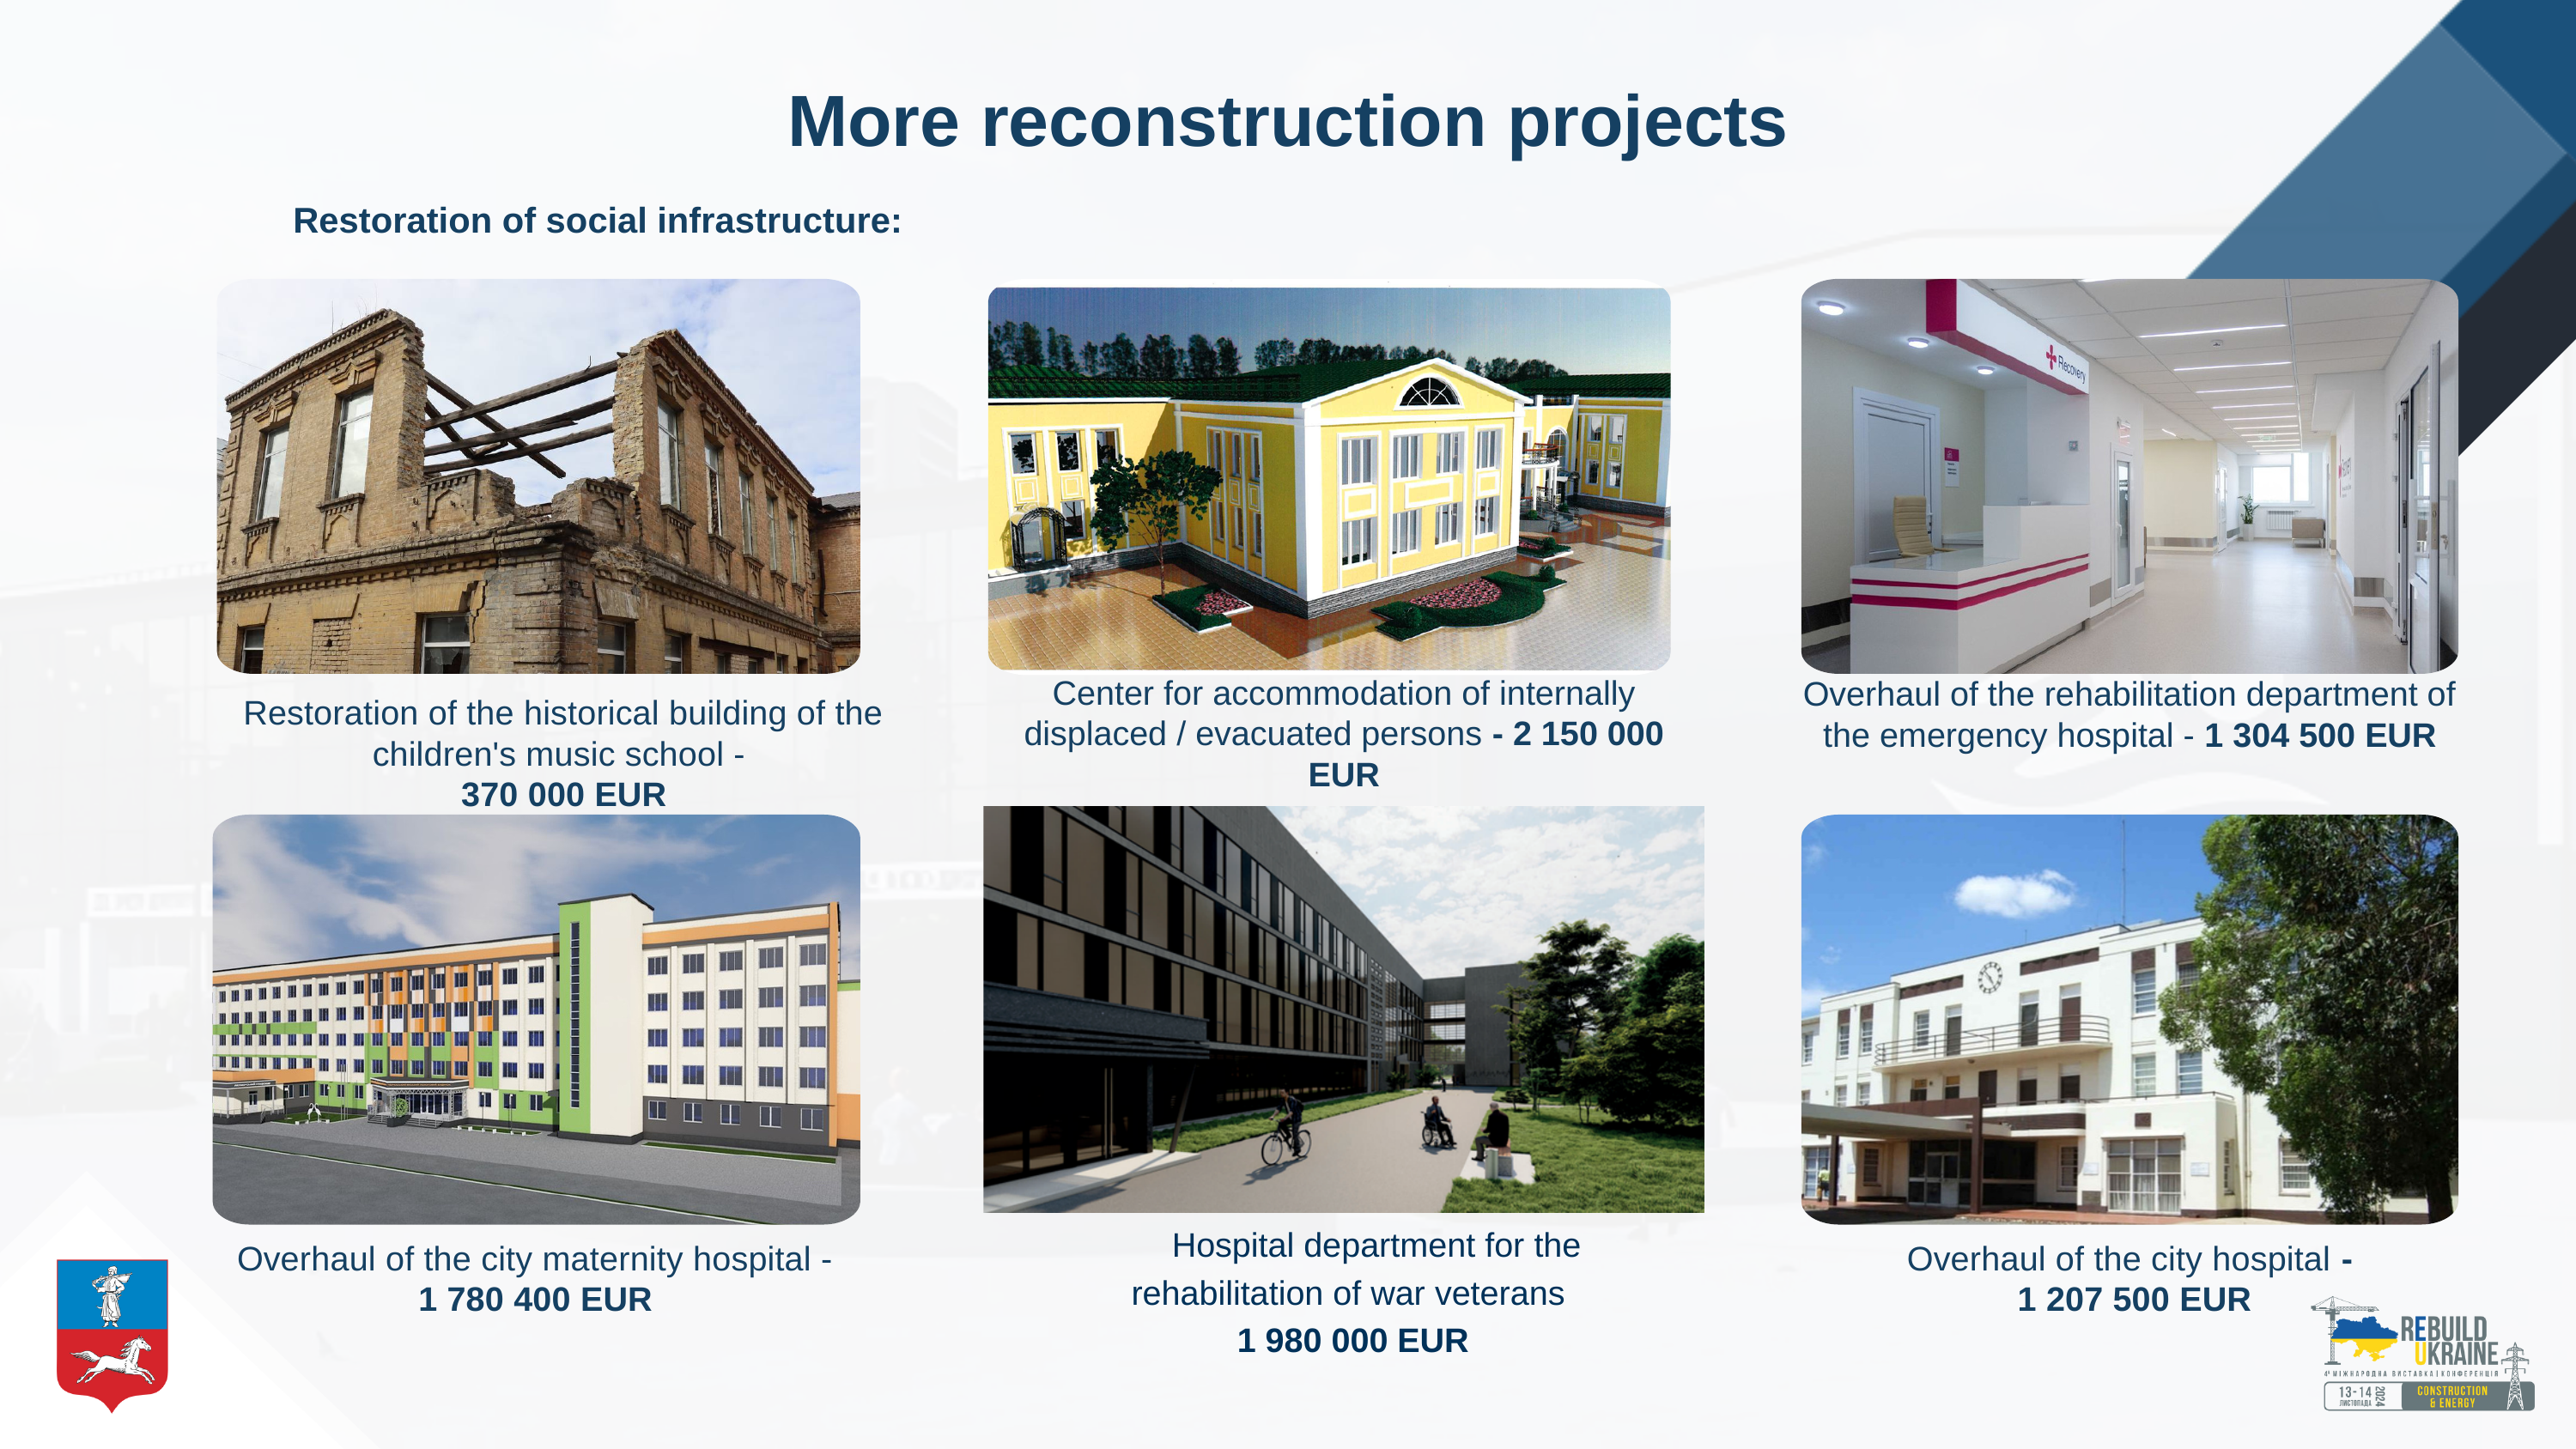

More reconstruction projects
Restoration of social infrastructure:

Center for accommodation of internally displaced / evacuated persons - 2 150 000 EUR
Overhaul of the rehabilitation department of the emergency hospital - 1 304 500 EUR
Restoration of the historical building of the children's music school -
370 000 EUR

     Hospital department for the rehabilitation of war veterans
1 980 000 EUR

Overhaul of the city maternity hospital - 1 780 400 EUR
Overhaul of the city hospital -
 1 207 500 EUR